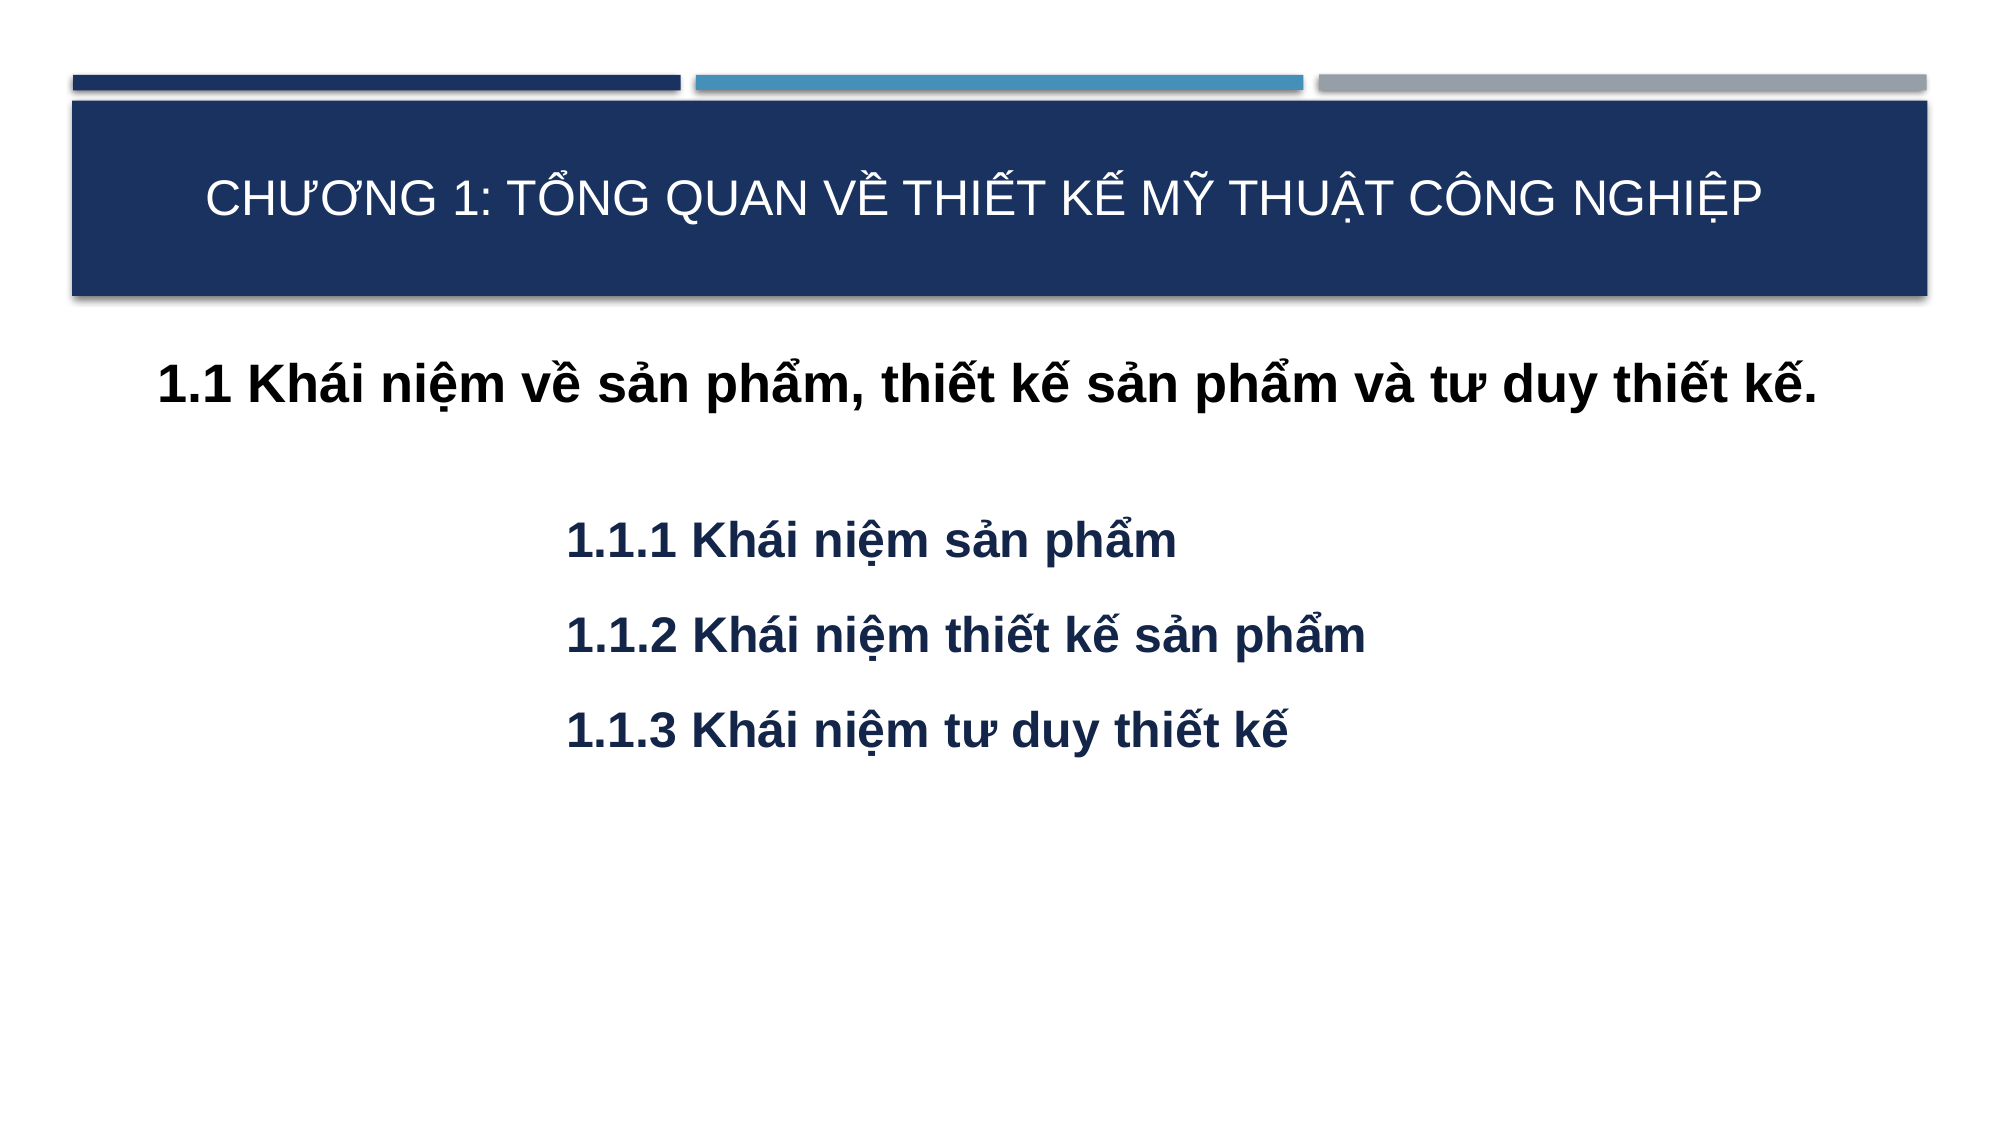

# Chương 1: Tổng quan về thiết kế mỹ thuật công nghiệp
1.1 Khái niệm về sản phẩm, thiết kế sản phẩm và tư duy thiết kế.
1.1.1 Khái niệm sản phẩm
1.1.2 Khái niệm thiết kế sản phẩm
1.1.3 Khái niệm tư duy thiết kế